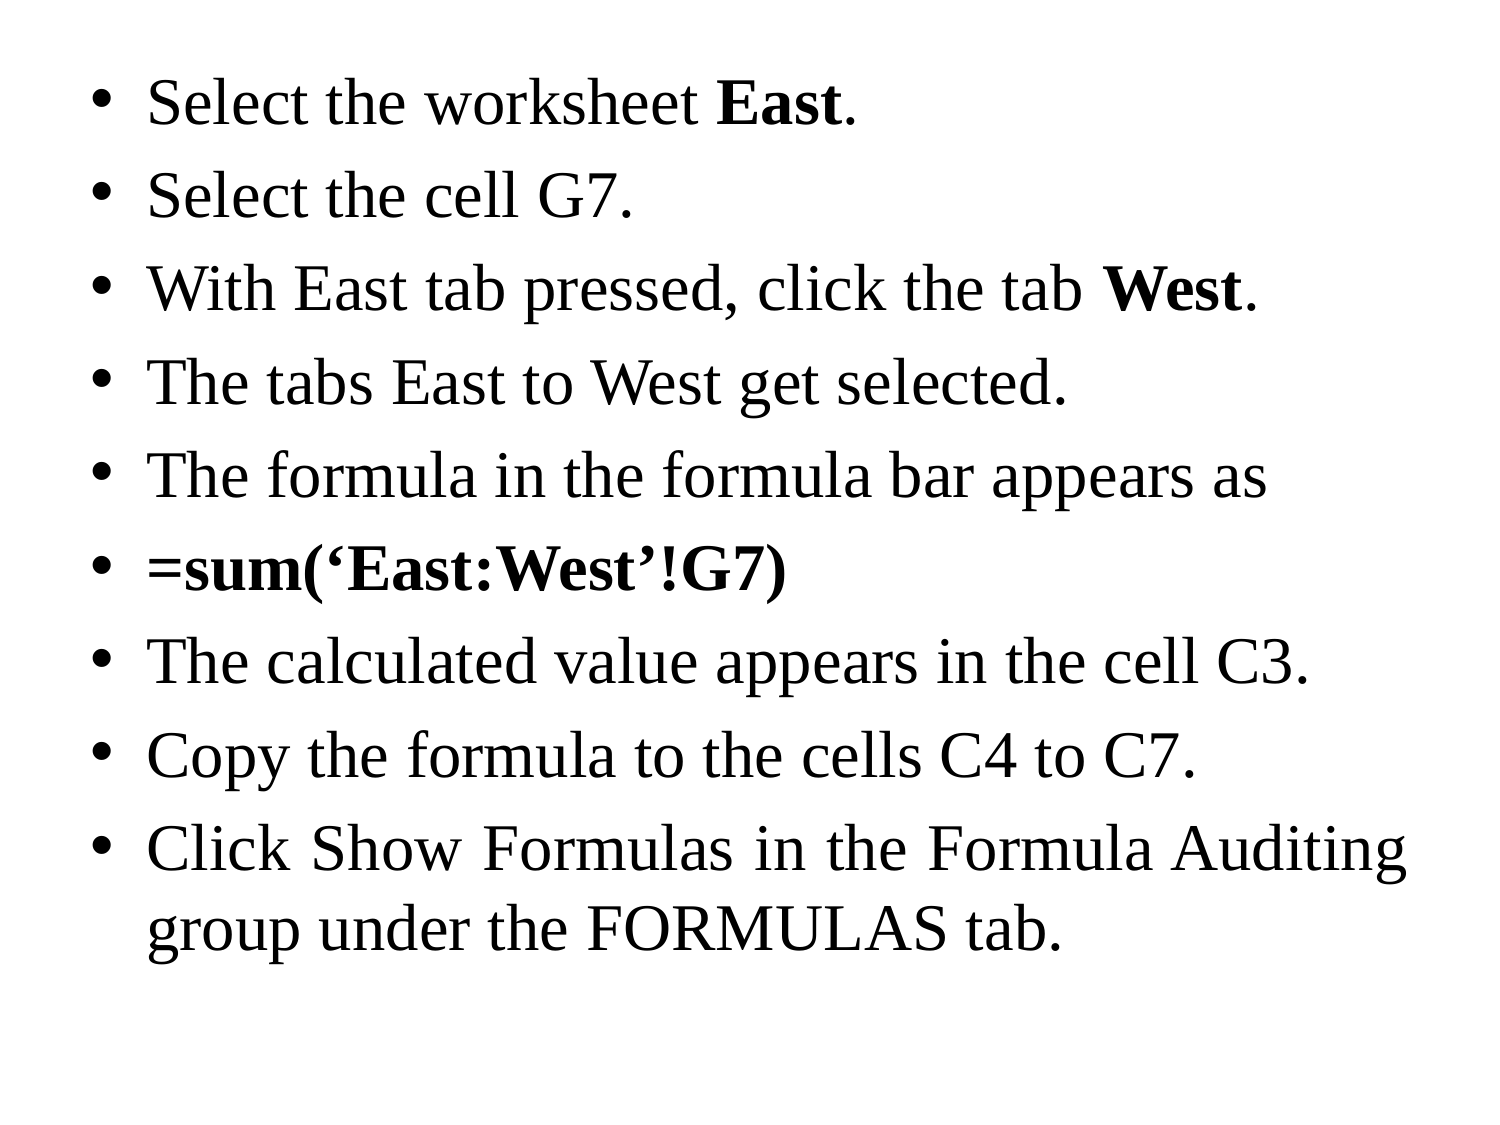

Select the worksheet East.
Select the cell G7.
With East tab pressed, click the tab West.
The tabs East to West get selected.
The formula in the formula bar appears as
=sum(‘East:West’!G7)
The calculated value appears in the cell C3.
Copy the formula to the cells C4 to C7.
Click Show Formulas in the Formula Auditing group under the FORMULAS tab.